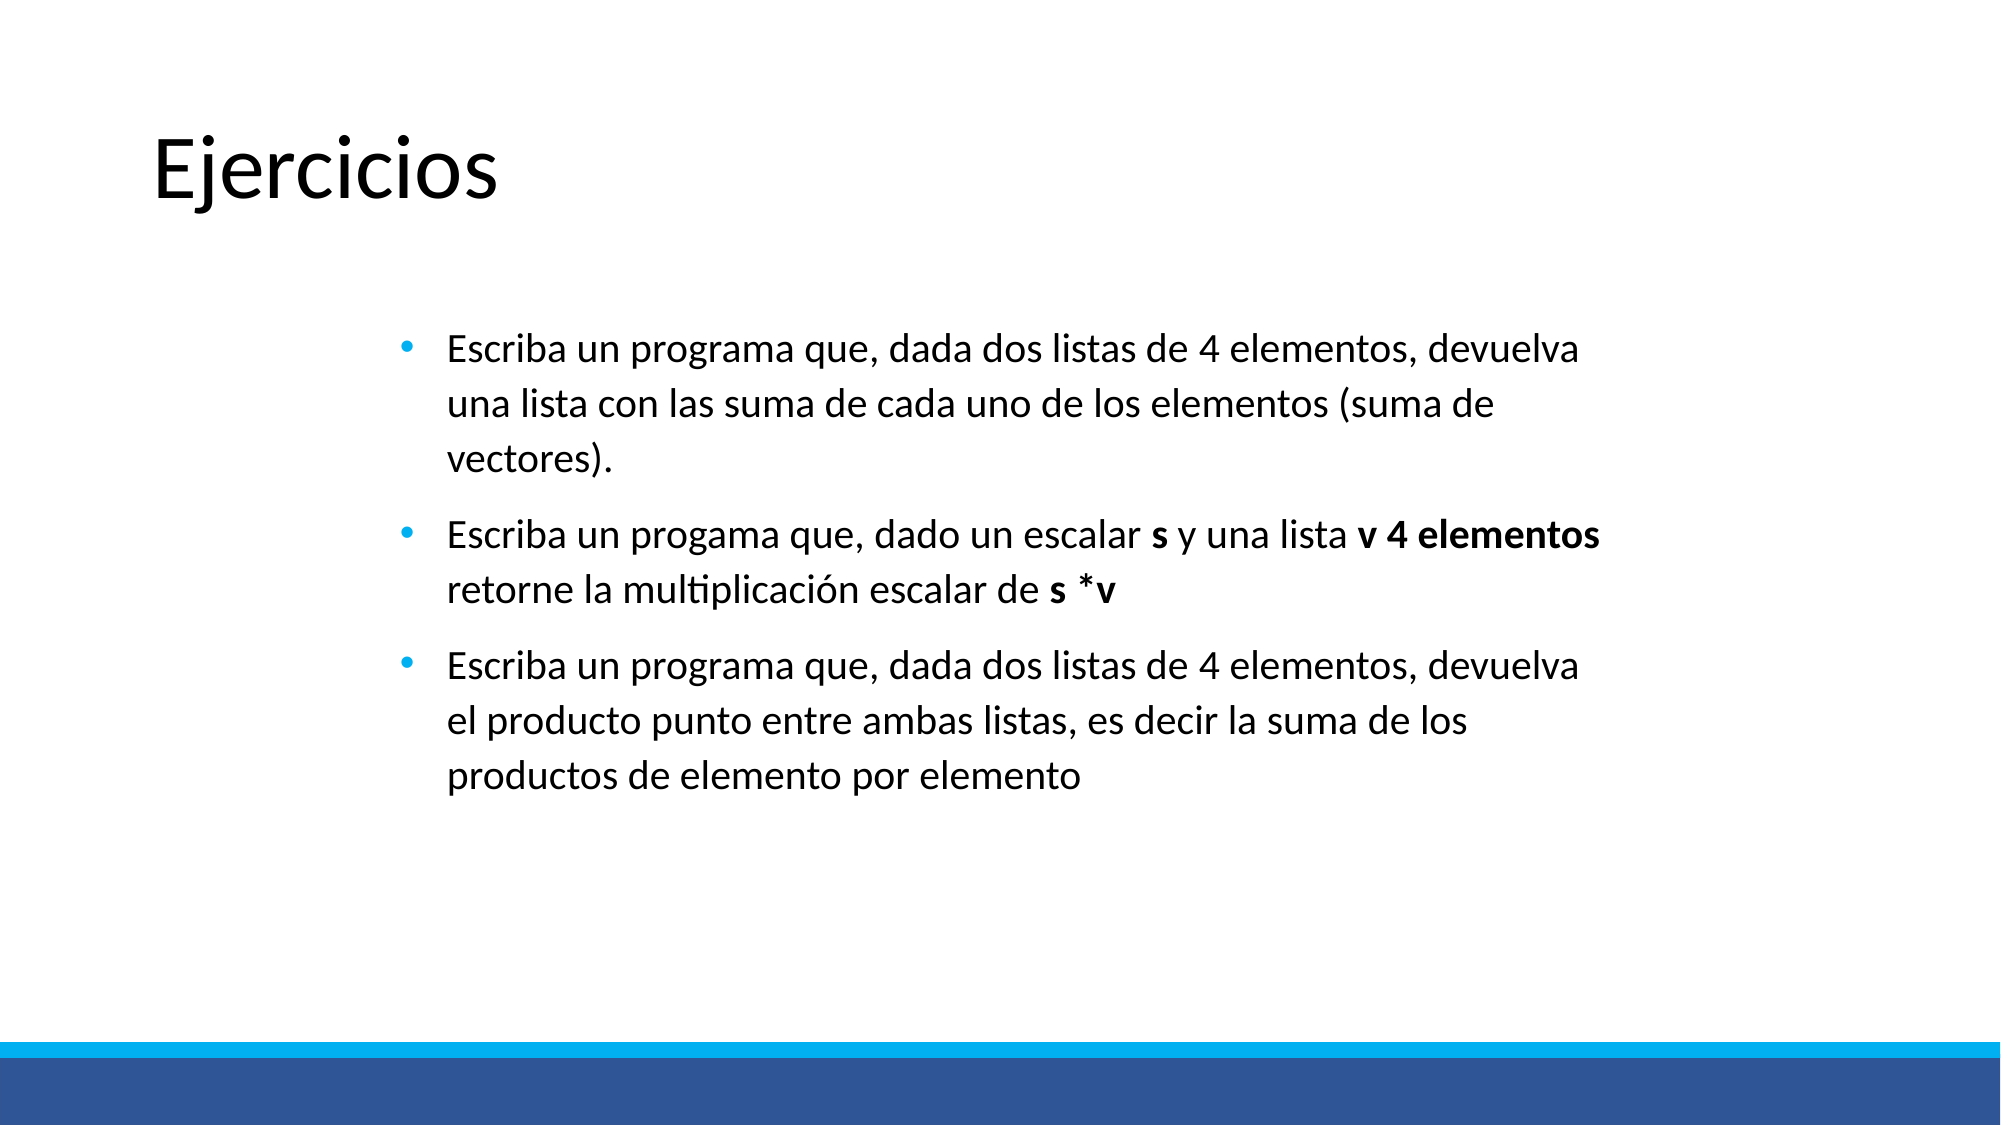

# Ejercicios
Escriba un programa que, dada dos listas de 4 elementos, devuelva una lista con las suma de cada uno de los elementos (suma de vectores).
Escriba un progama que, dado un escalar s y una lista v 4 elementos retorne la multiplicación escalar de s *v
Escriba un programa que, dada dos listas de 4 elementos, devuelva el producto punto entre ambas listas, es decir la suma de los productos de elemento por elemento